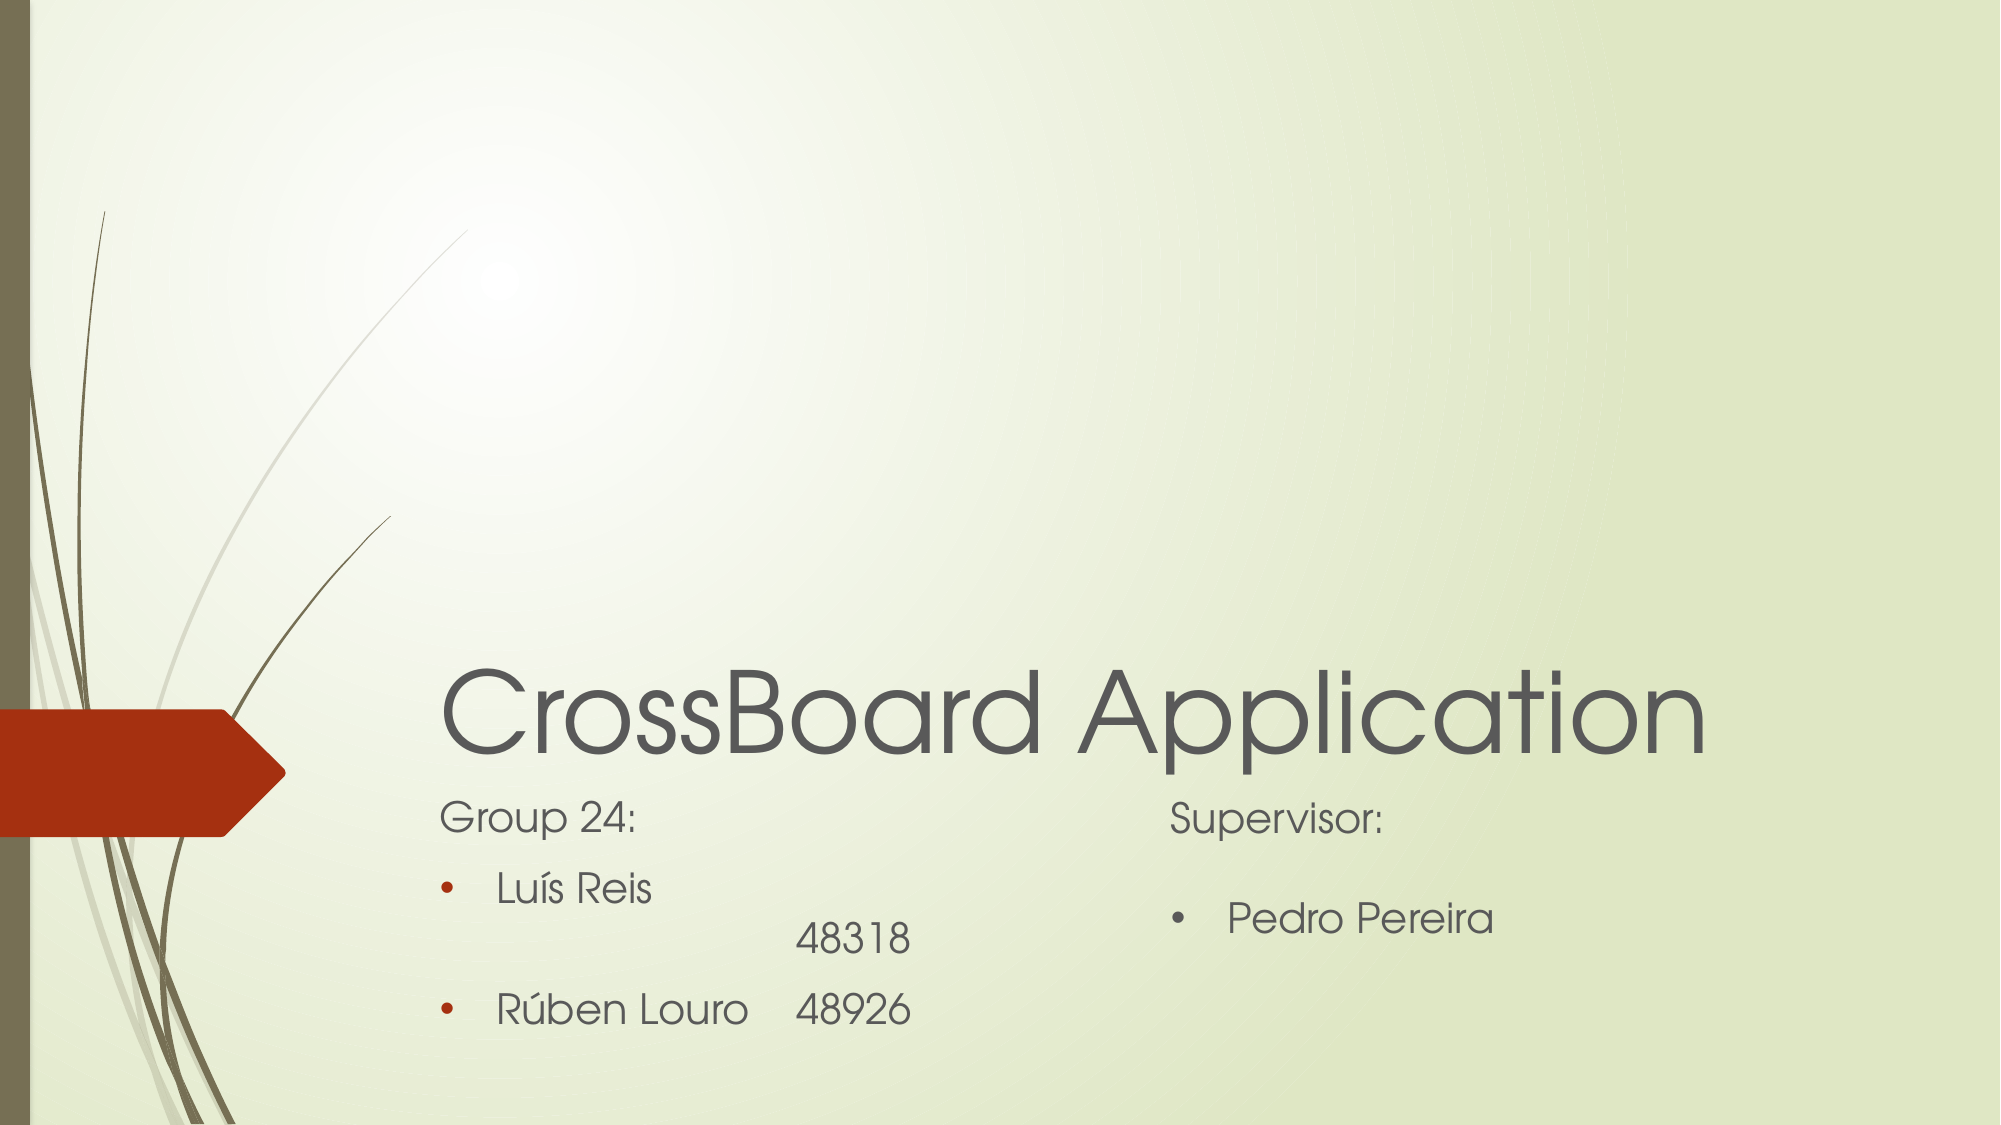

# CrossBoard Application
Group 24:
Luís Reis			48318
Rúben Louro	48926
Supervisor:

Pedro Pereira